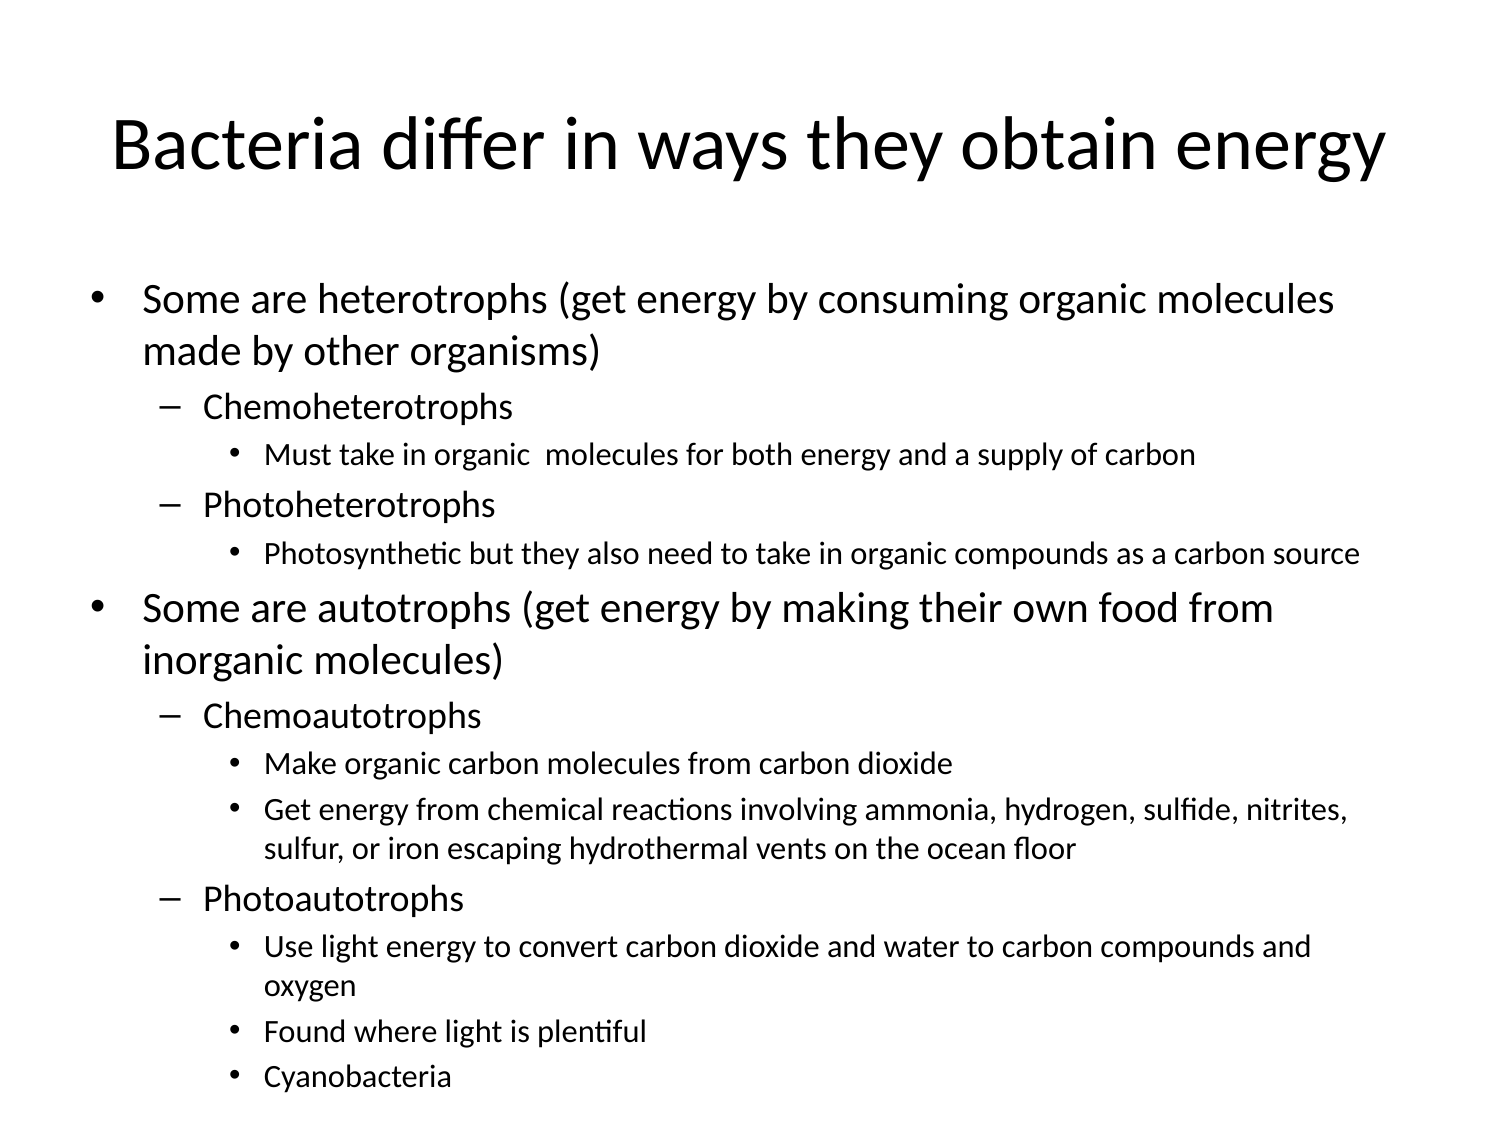

# Bacteria differ in ways they obtain energy
Some are heterotrophs (get energy by consuming organic molecules made by other organisms)
Chemoheterotrophs
Must take in organic  molecules for both energy and a supply of carbon
Photoheterotrophs
Photosynthetic but they also need to take in organic compounds as a carbon source
Some are autotrophs (get energy by making their own food from inorganic molecules)
Chemoautotrophs
Make organic carbon molecules from carbon dioxide
Get energy from chemical reactions involving ammonia, hydrogen, sulfide, nitrites, sulfur, or iron escaping hydrothermal vents on the ocean floor
Photoautotrophs
Use light energy to convert carbon dioxide and water to carbon compounds and oxygen
Found where light is plentiful
Cyanobacteria